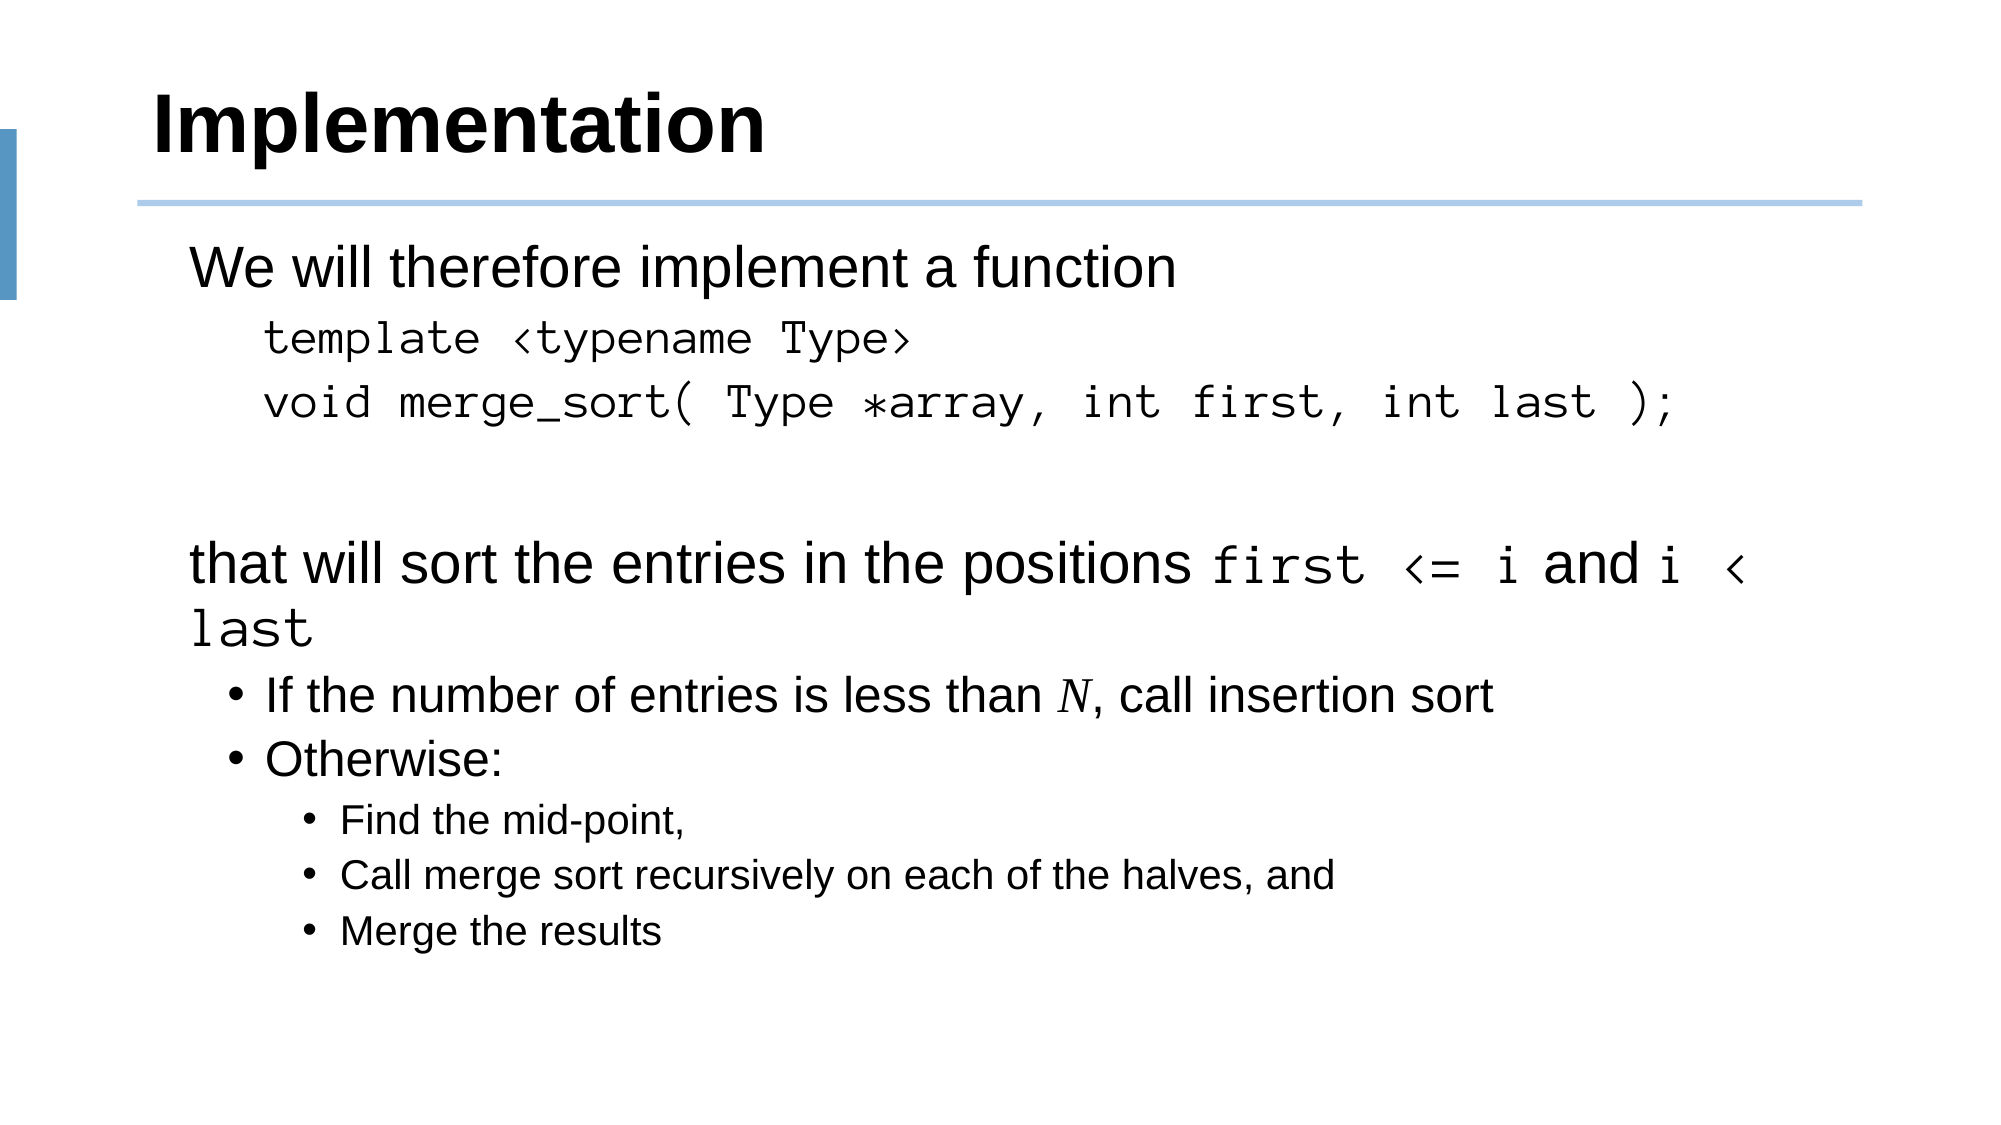

# Implementation
	We will therefore implement a function
	template <typename Type>
	void merge_sort( Type *array, int first, int last );

	that will sort the entries in the positions first <= i and i < last
If the number of entries is less than N, call insertion sort
Otherwise:
Find the mid-point,
Call merge sort recursively on each of the halves, and
Merge the results